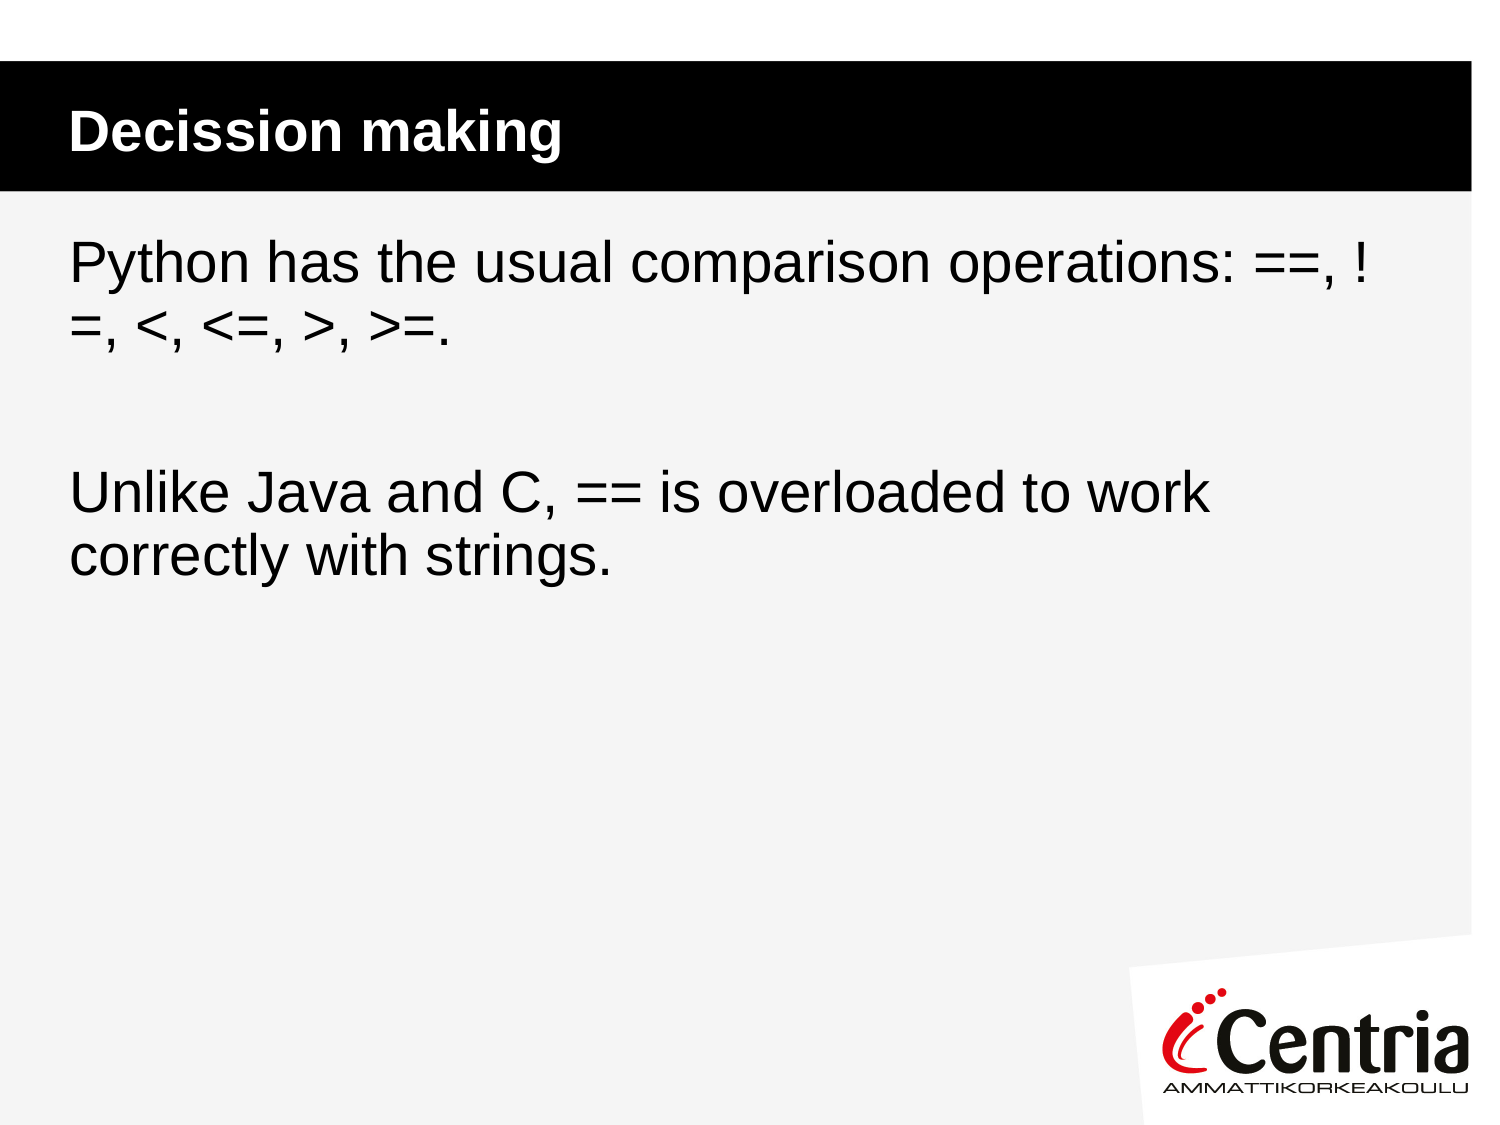

Decission making
Python has the usual comparison operations: ==, !=, <, <=, >, >=.

Unlike Java and C, == is overloaded to work correctly with strings.